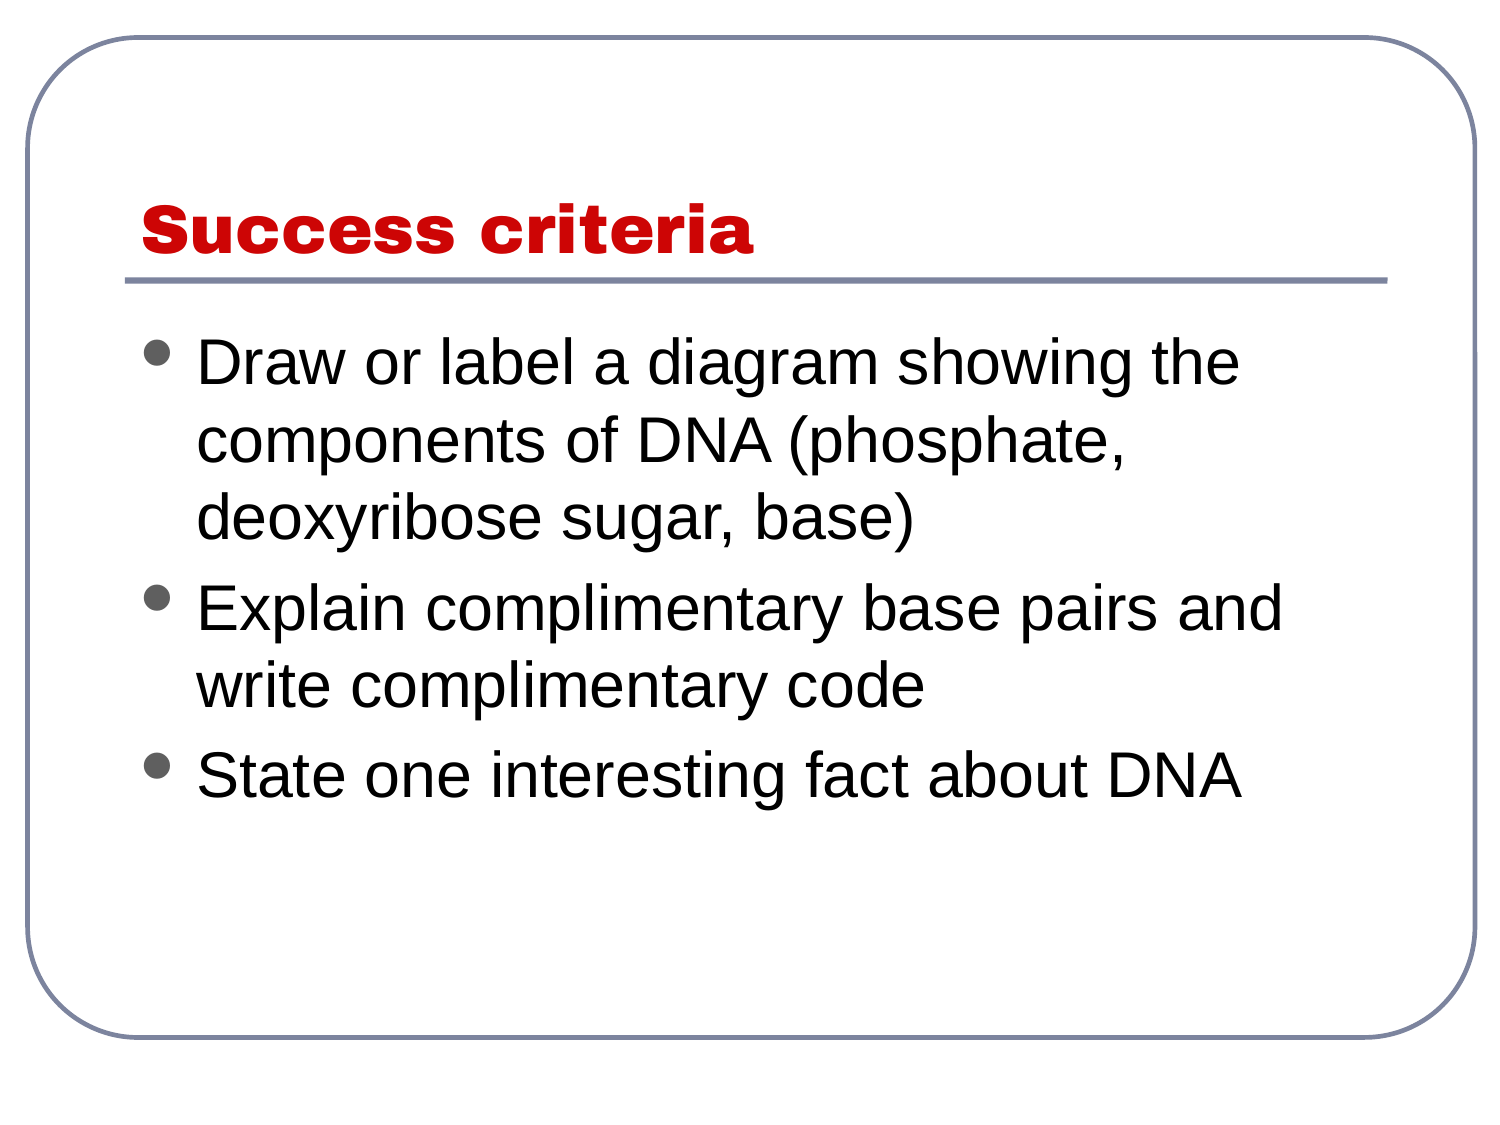

# Success criteria
Draw or label a diagram showing the components of DNA (phosphate, deoxyribose sugar, base)
Explain complimentary base pairs and write complimentary code
State one interesting fact about DNA